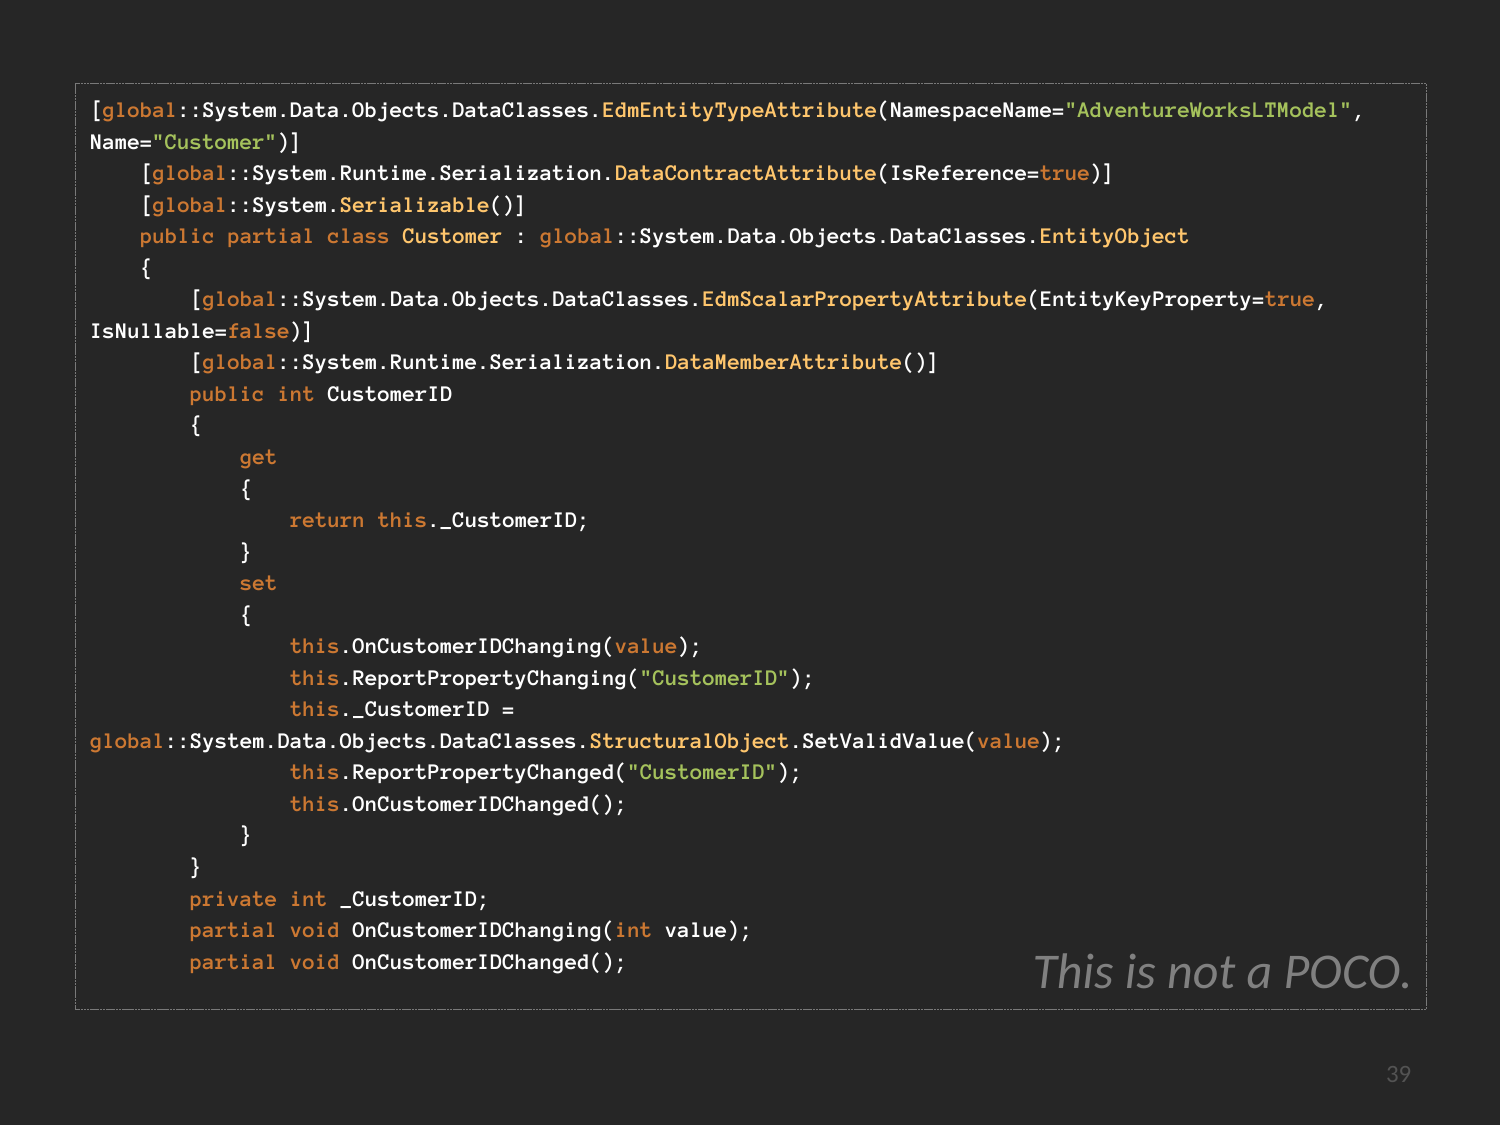

[global::System.Data.Objects.DataClasses.EdmEntityTypeAttribute(NamespaceName="AdventureWorksLTModel", Name="Customer")]
    [global::System.Runtime.Serialization.DataContractAttribute(IsReference=true)]
    [global::System.Serializable()]
    public partial class Customer : global::System.Data.Objects.DataClasses.EntityObject
    {
        [global::System.Data.Objects.DataClasses.EdmScalarPropertyAttribute(EntityKeyProperty=true, IsNullable=false)]
        [global::System.Runtime.Serialization.DataMemberAttribute()]
        public int CustomerID
        {
            get
            {
                return this._CustomerID;
            }
            set
            {
                this.OnCustomerIDChanging(value);
                this.ReportPropertyChanging("CustomerID");
                this._CustomerID = global::System.Data.Objects.DataClasses.StructuralObject.SetValidValue(value);
                this.ReportPropertyChanged("CustomerID");
                this.OnCustomerIDChanged();
            }
        }
        private int _CustomerID;
        partial void OnCustomerIDChanging(int value);
        partial void OnCustomerIDChanged();

This is not a POCO.